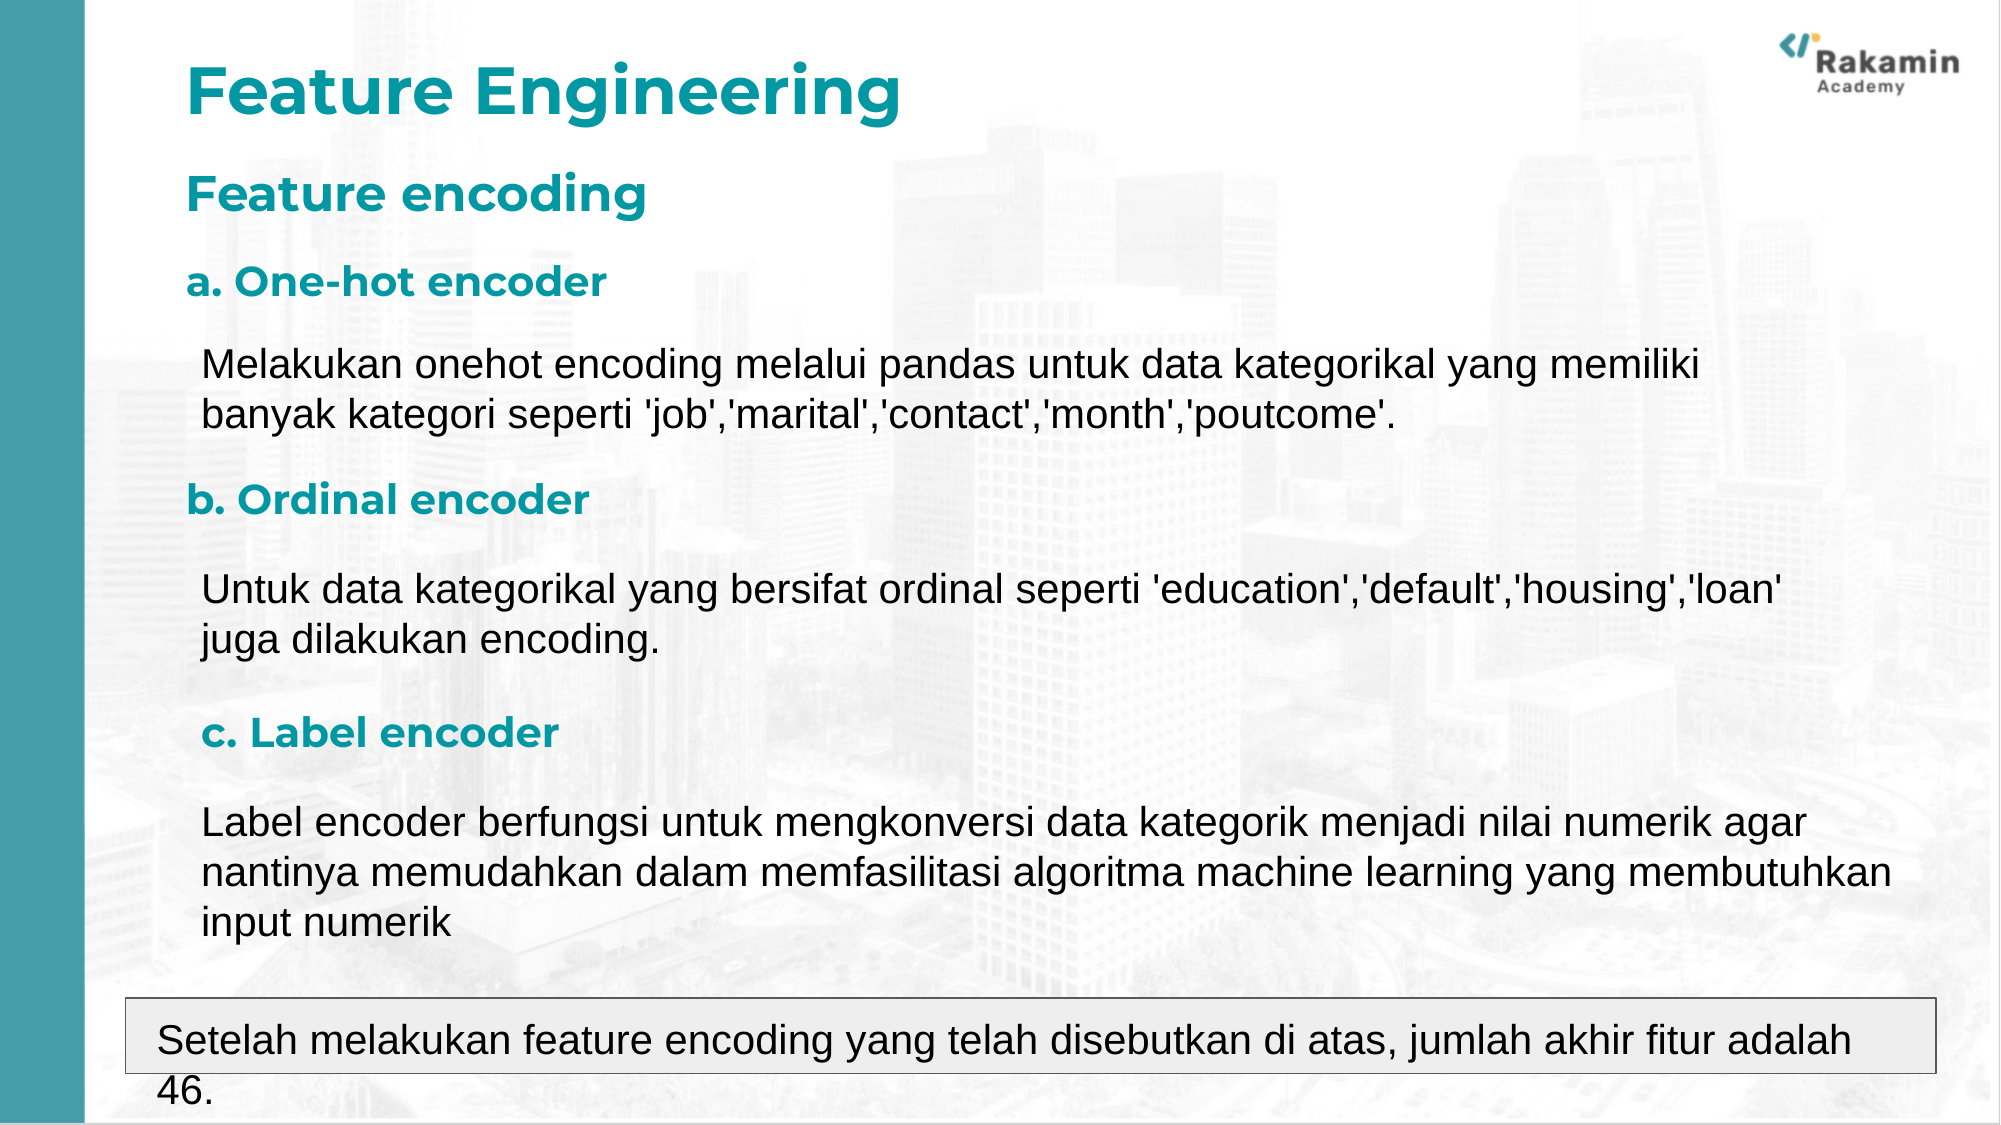

Feature Engineering
Feature encoding
a. One-hot encoder
Melakukan onehot encoding melalui pandas untuk data kategorikal yang memiliki banyak kategori seperti 'job','marital','contact','month','poutcome'.
b. Ordinal encoder
Untuk data kategorikal yang bersifat ordinal seperti 'education','default','housing','loan' juga dilakukan encoding.
c. Label encoder
Label encoder berfungsi untuk mengkonversi data kategorik menjadi nilai numerik agar nantinya memudahkan dalam memfasilitasi algoritma machine learning yang membutuhkan input numerik

Setelah melakukan feature encoding yang telah disebutkan di atas, jumlah akhir fitur adalah 46.